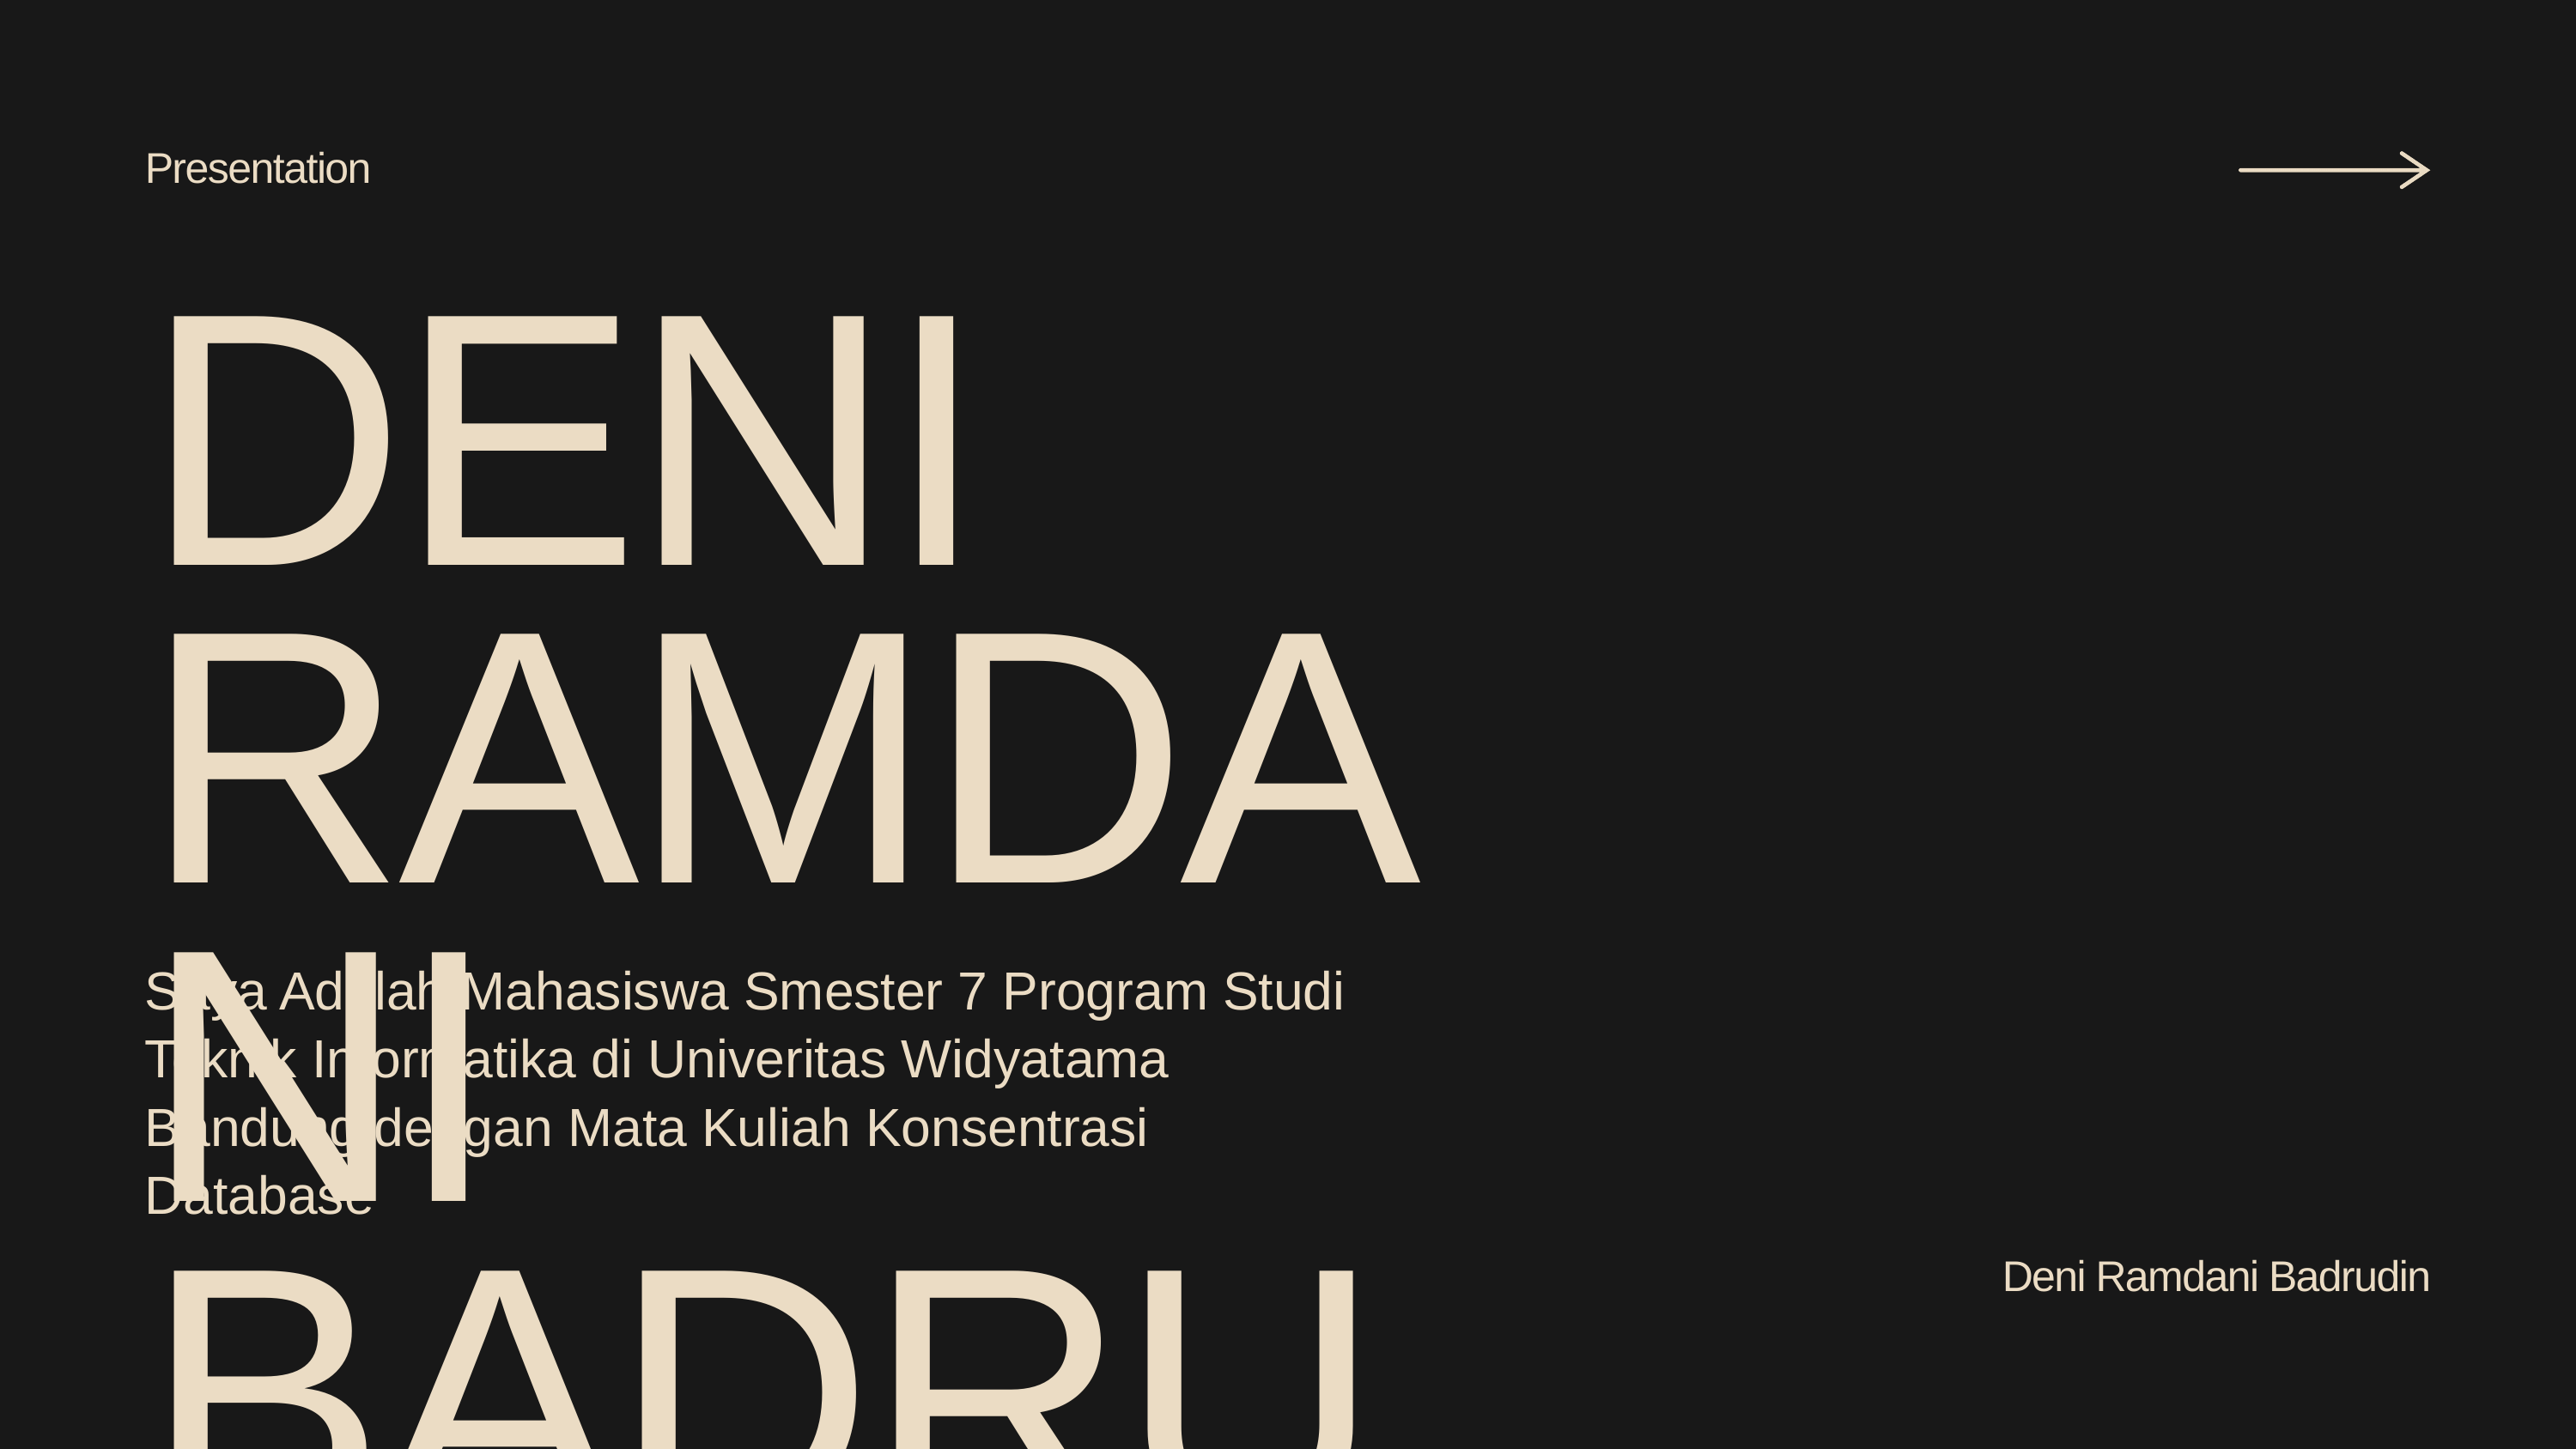

Presentation
DENI RAMDANI BADRUDIN
Saya Adalah Mahasiswa Smester 7 Program Studi Teknik Informatika di Univeritas Widyatama Bandung dengan Mata Kuliah Konsentrasi Database
Deni Ramdani Badrudin